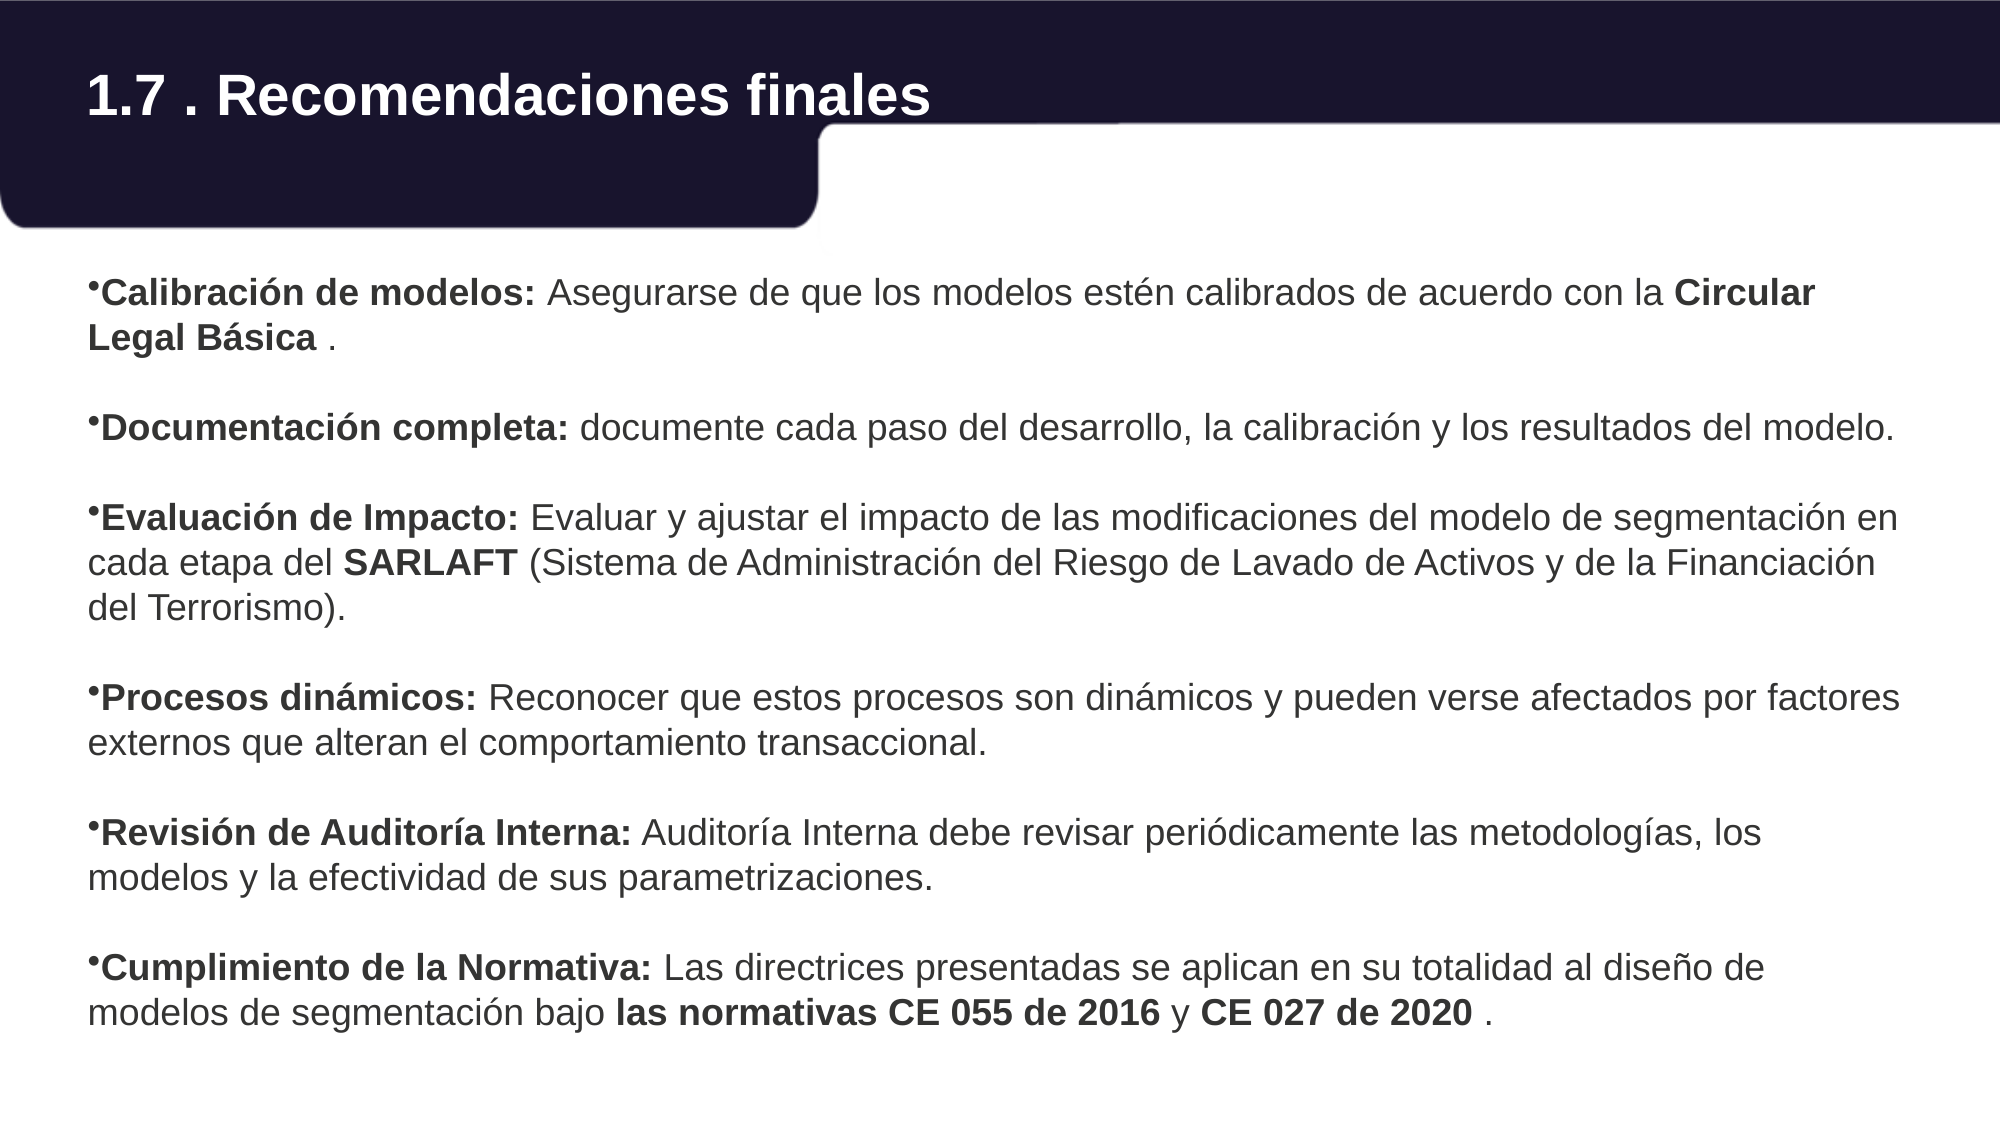

1.7 . Recomendaciones finales
Calibración de modelos: Asegurarse de que los modelos estén calibrados de acuerdo con la Circular Legal Básica .

Documentación completa: documente cada paso del desarrollo, la calibración y los resultados del modelo.

Evaluación de Impacto: Evaluar y ajustar el impacto de las modificaciones del modelo de segmentación en cada etapa del SARLAFT (Sistema de Administración del Riesgo de Lavado de Activos y de la Financiación del Terrorismo).

Procesos dinámicos: Reconocer que estos procesos son dinámicos y pueden verse afectados por factores externos que alteran el comportamiento transaccional.

Revisión de Auditoría Interna: Auditoría Interna debe revisar periódicamente las metodologías, los modelos y la efectividad de sus parametrizaciones.

Cumplimiento de la Normativa: Las directrices presentadas se aplican en su totalidad al diseño de modelos de segmentación bajo las normativas CE 055 de 2016 y CE 027 de 2020 .
.